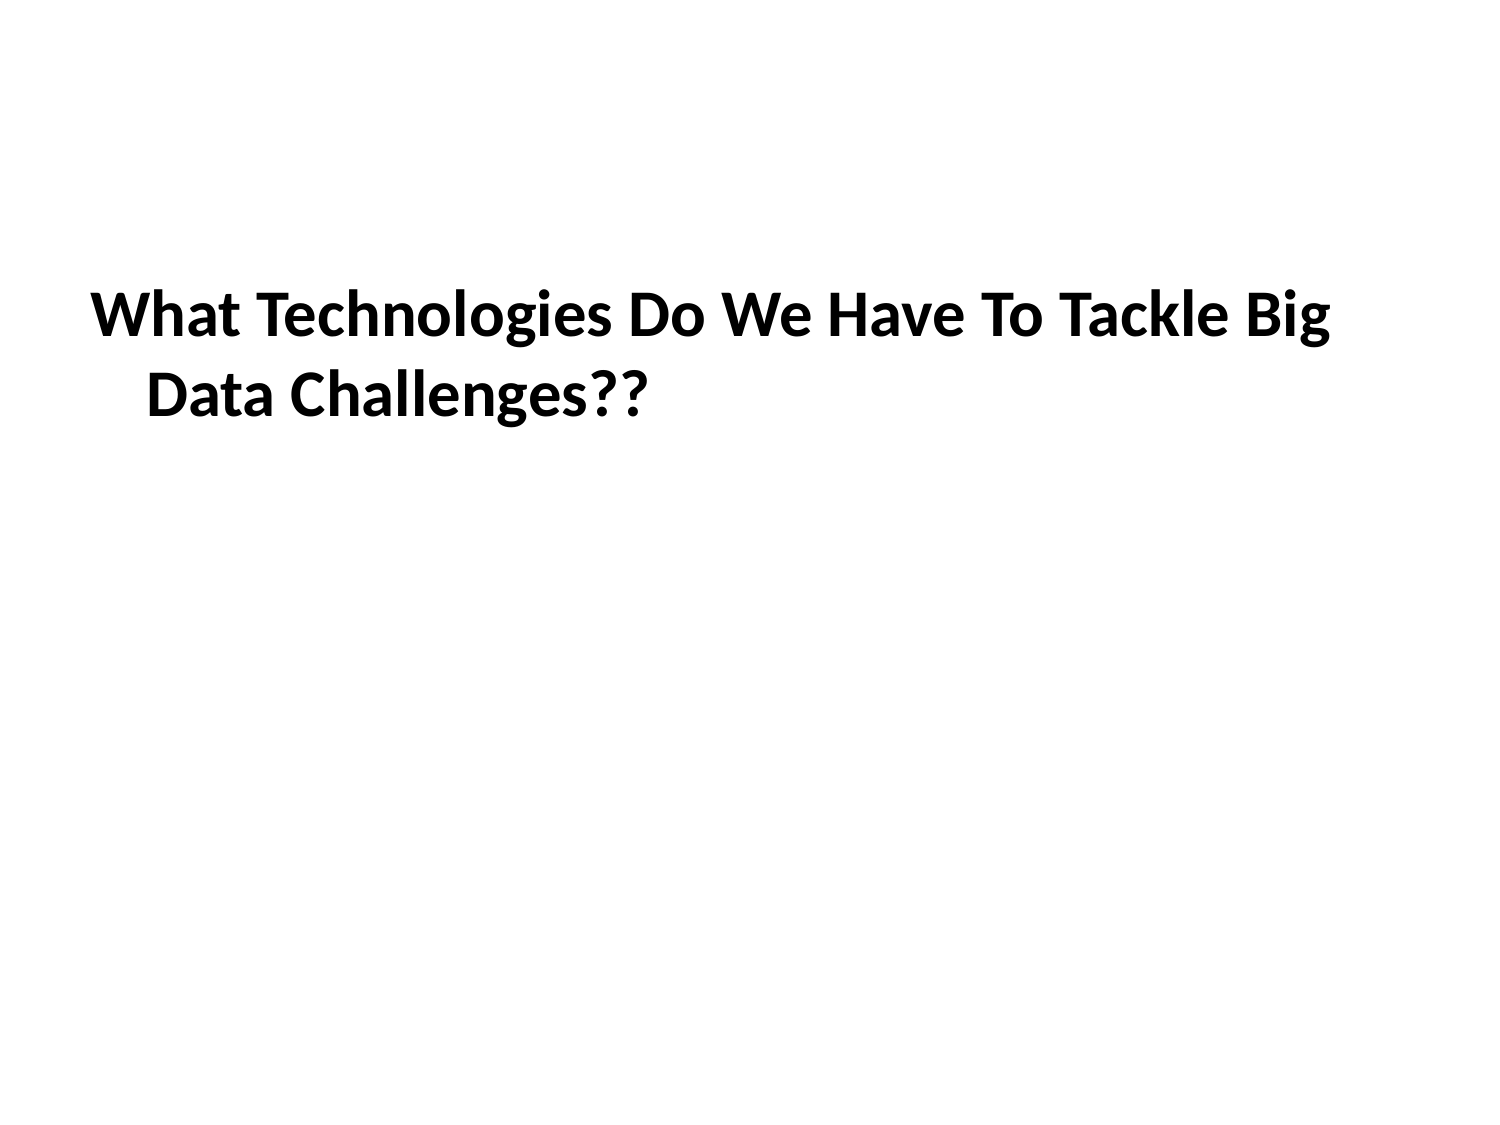

#
What Technologies Do We Have To Tackle Big Data Challenges??